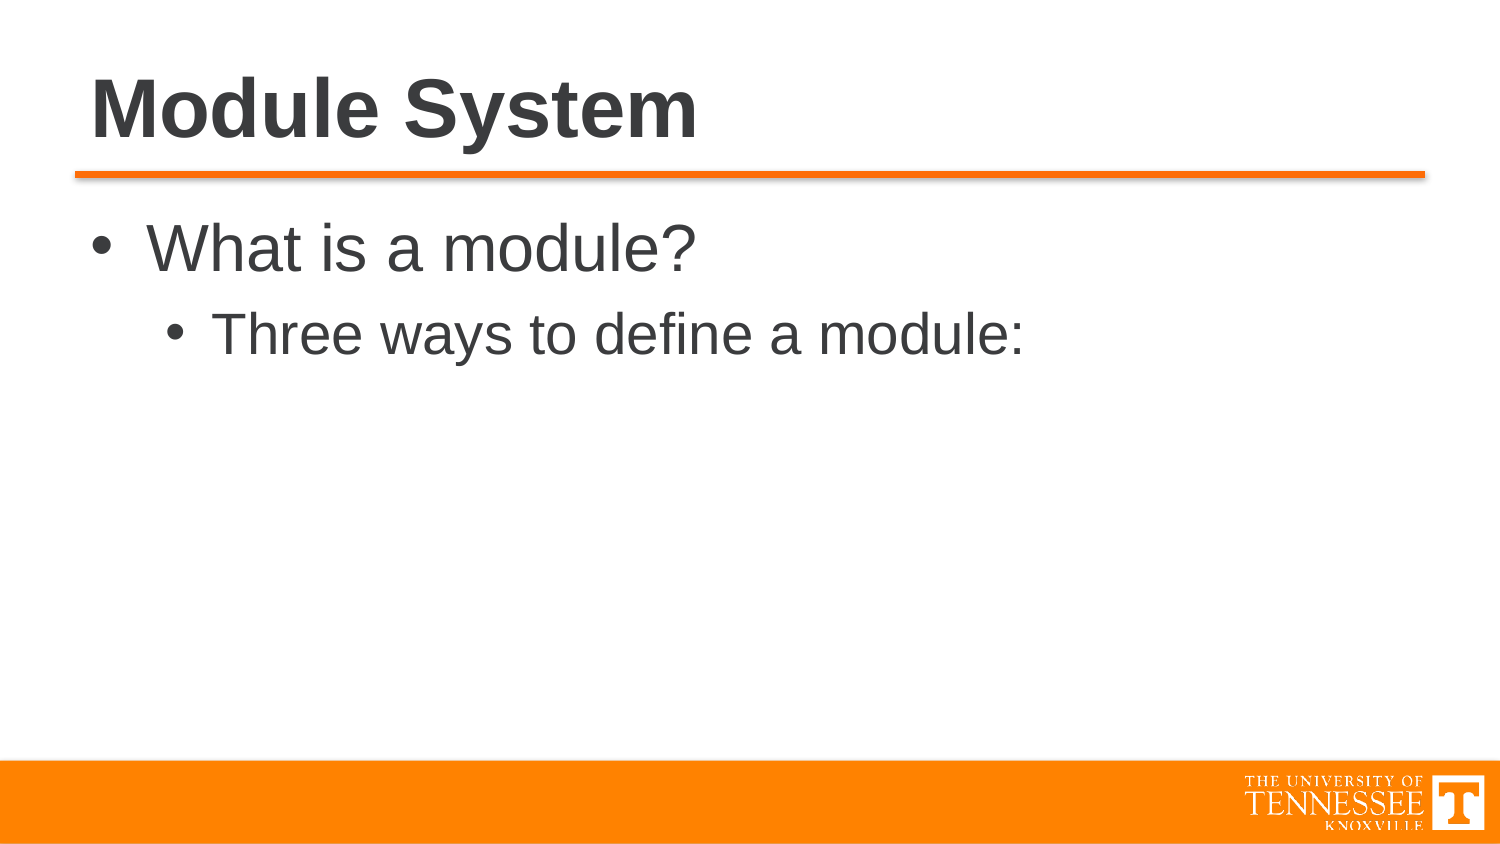

# Module System
What is a module?
Three ways to define a module: